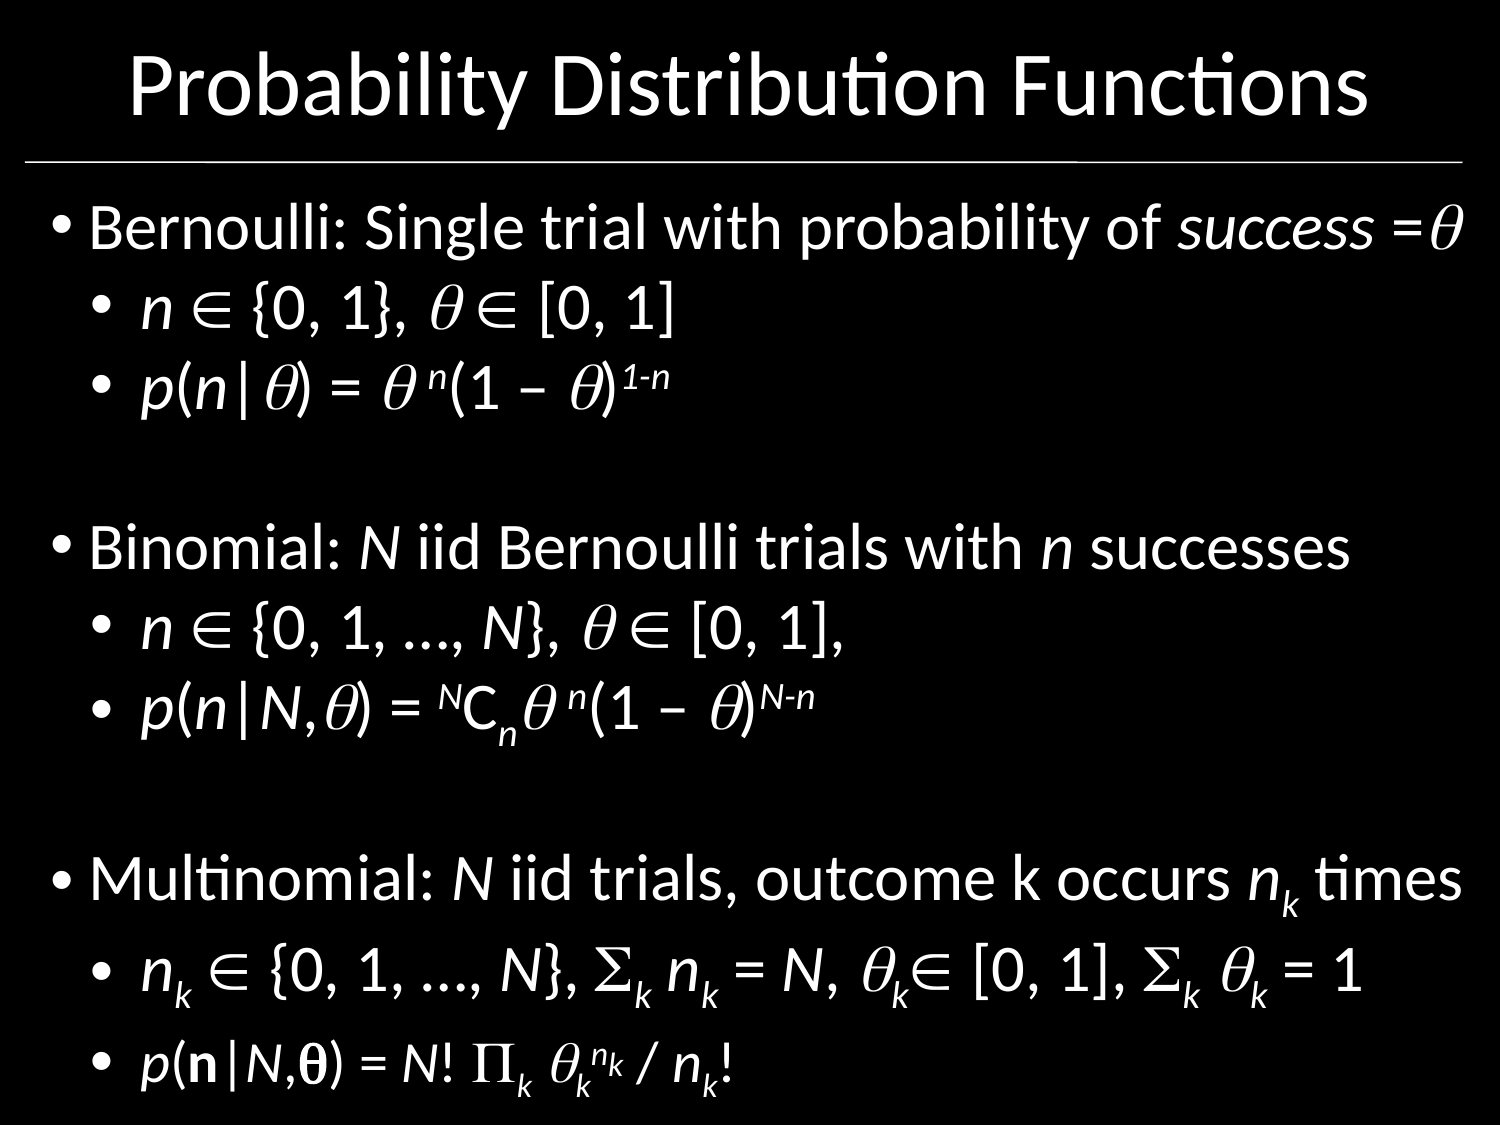

# Probability Distribution Functions

 Bernoulli: Single trial with probability of success =θ
 n ∈ {0, 1}, θ ∈ [0, 1]
 p(n|θ) = θ n(1 – θ)1-n

 Binomial: N iid Bernoulli trials with n successes
 n ∈ {0, 1, …, N}, θ ∈ [0, 1],
 p(n|N,θ) = NCnθ n(1 – θ)N-n

 Multinomial: N iid trials, outcome k occurs nk times
 nk ∈ {0, 1, …, N}, Σk nk = N, θk∈ [0, 1], Σk θk = 1
 p(n|N,θ) = N! Πk θknk / nk!